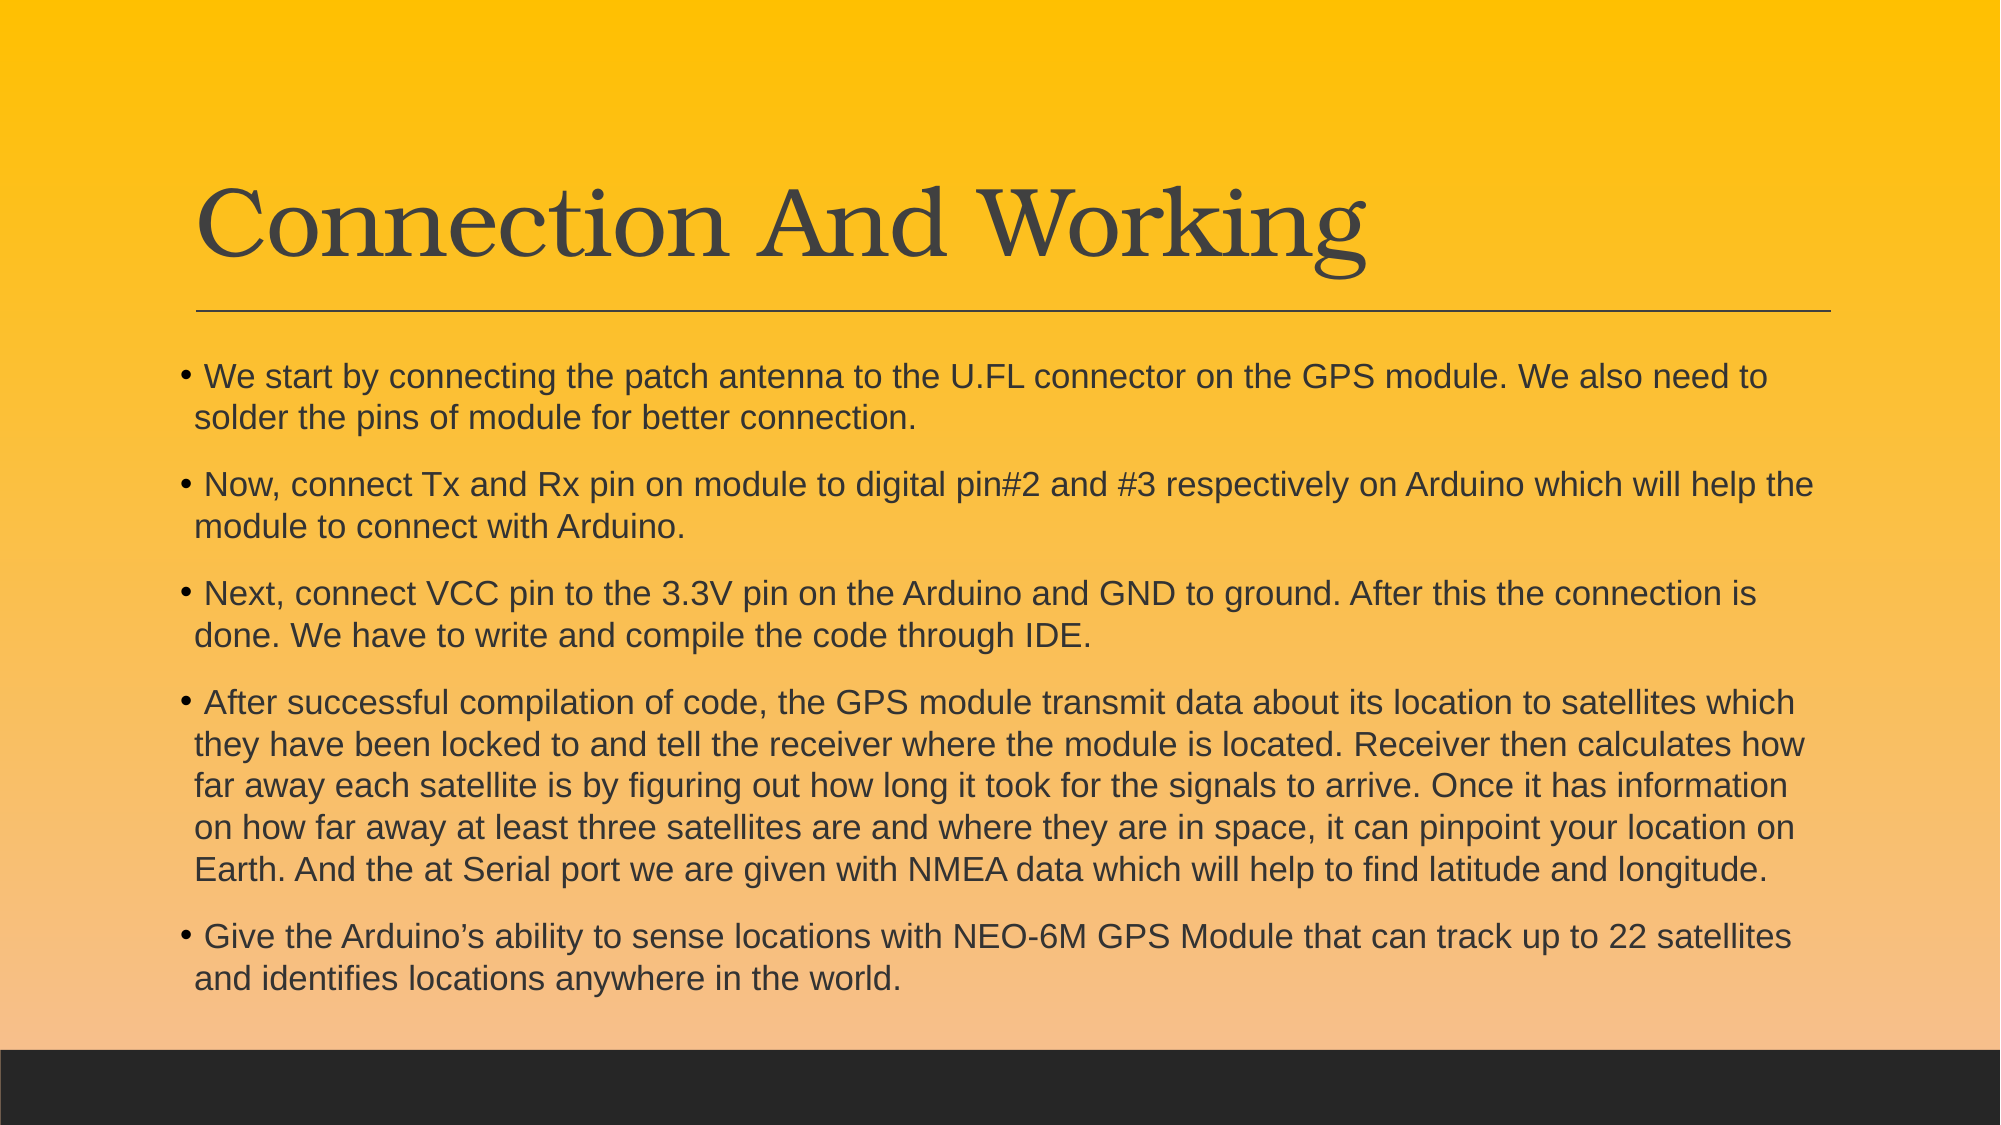

# Connection And Working
 We start by connecting the patch antenna to the U.FL connector on the GPS module. We also need to solder the pins of module for better connection.
 Now, connect Tx and Rx pin on module to digital pin#2 and #3 respectively on Arduino which will help the module to connect with Arduino.
 Next, connect VCC pin to the 3.3V pin on the Arduino and GND to ground. After this the connection is done. We have to write and compile the code through IDE.
 After successful compilation of code, the GPS module transmit data about its location to satellites which they have been locked to and tell the receiver where the module is located. Receiver then calculates how far away each satellite is by figuring out how long it took for the signals to arrive. Once it has information on how far away at least three satellites are and where they are in space, it can pinpoint your location on Earth. And the at Serial port we are given with NMEA data which will help to find latitude and longitude.
 Give the Arduino’s ability to sense locations with NEO-6M GPS Module that can track up to 22 satellites and identifies locations anywhere in the world.